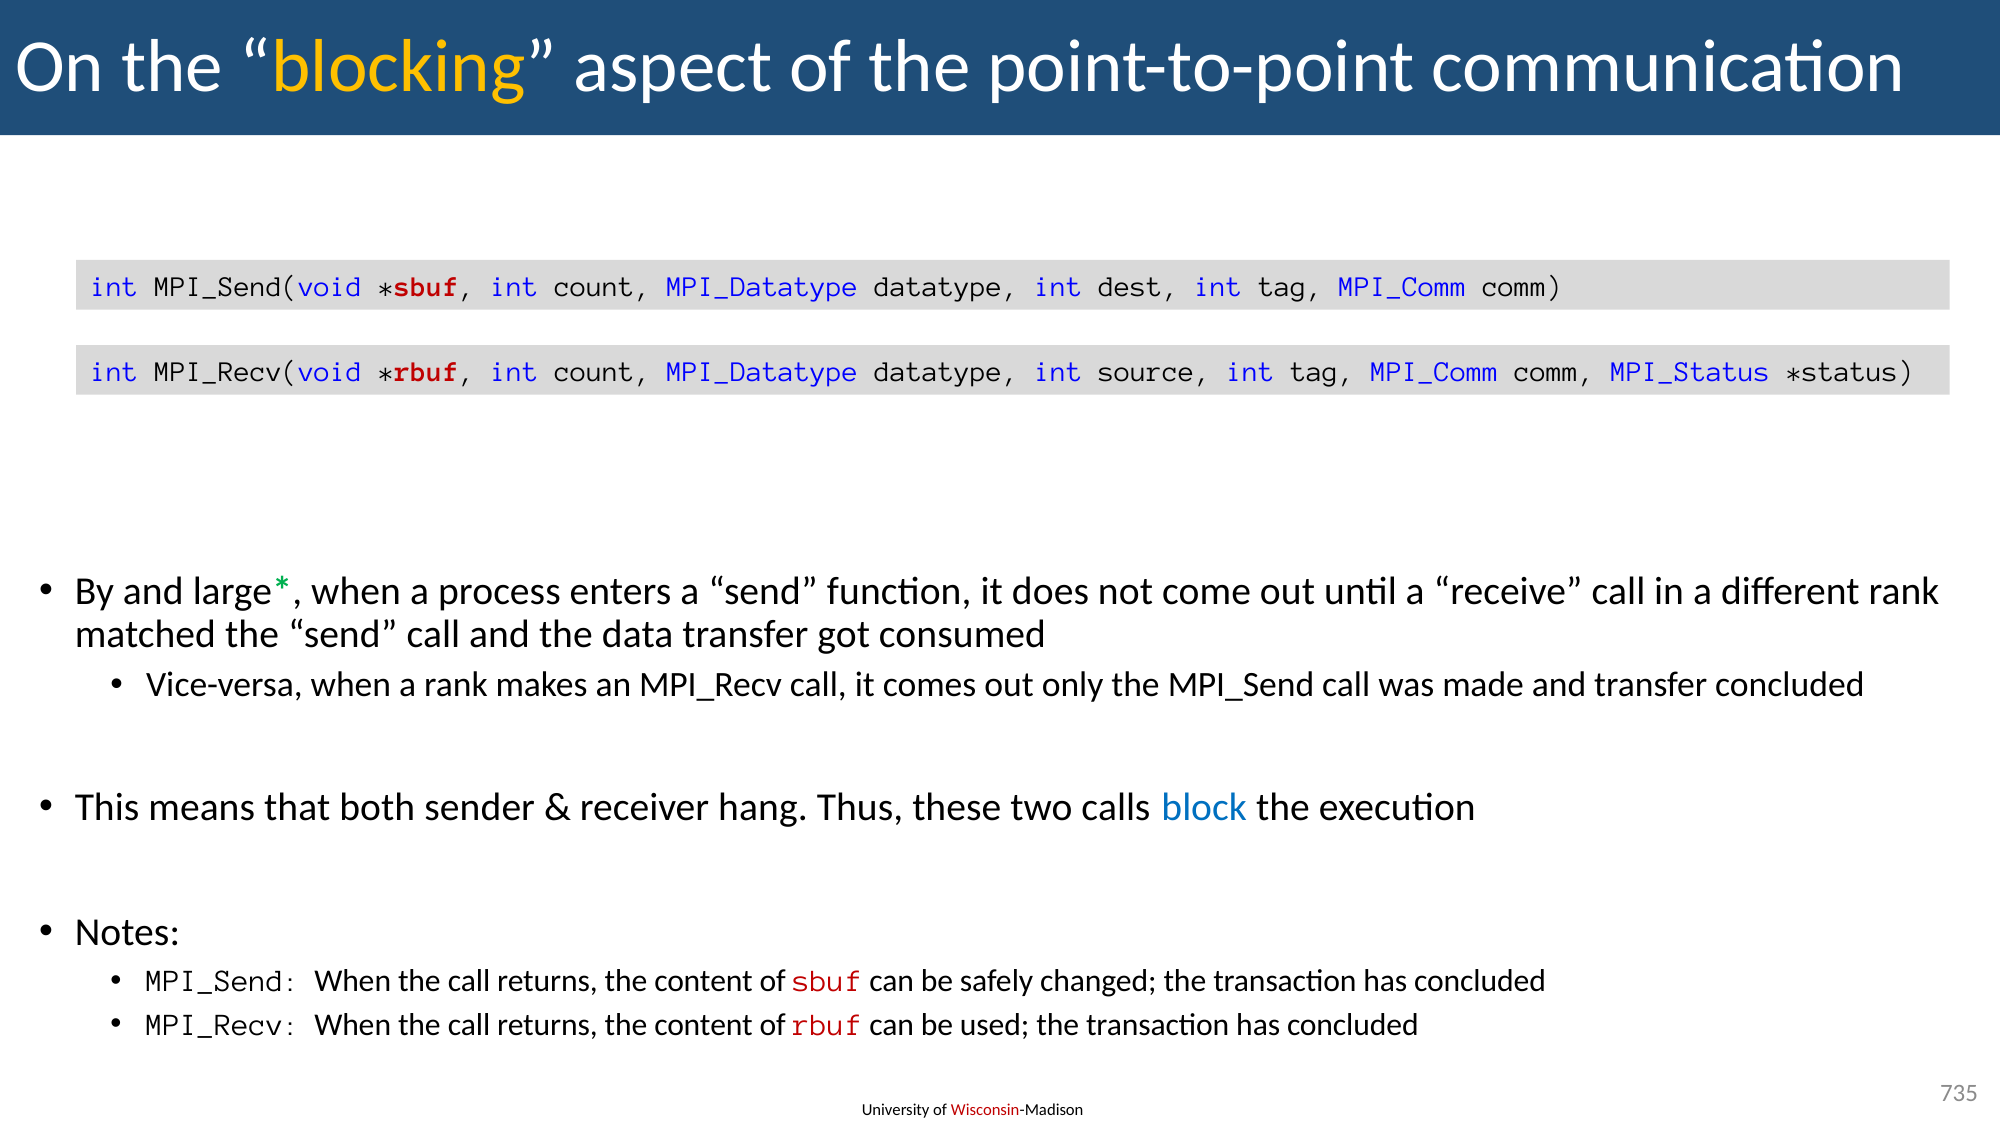

# On the “blocking” aspect of the point-to-point communication

By and large*, when a process enters a “send” function, it does not come out until a “receive” call in a different rank matched the “send” call and the data transfer got consumed
Vice-versa, when a rank makes an MPI_Recv call, it comes out only the MPI_Send call was made and transfer concluded

This means that both sender & receiver hang. Thus, these two calls block the execution

Notes:
MPI_Send: When the call returns, the content of sbuf can be safely changed; the transaction has concluded
MPI_Recv: When the call returns, the content of rbuf can be used; the transaction has concluded
int MPI_Send(void *sbuf, int count, MPI_Datatype datatype, int dest, int tag, MPI_Comm comm)
int MPI_Recv(void *rbuf, int count, MPI_Datatype datatype, int source, int tag, MPI_Comm comm, MPI_Status *status)
735